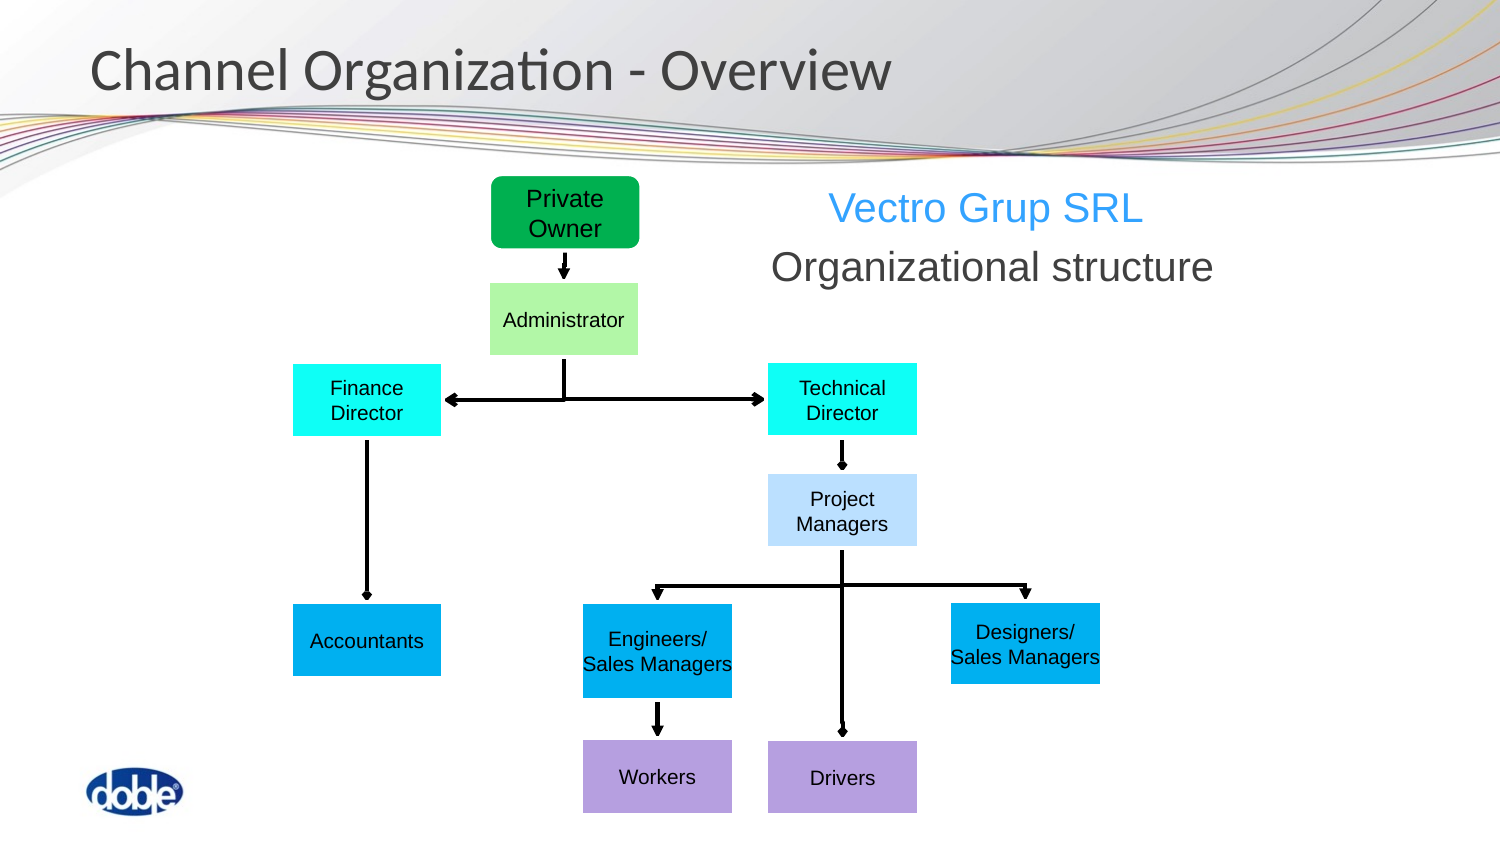

Channel Organization - Overview
Private Owner
Administrator
Finance Director
Accountants
Technical Director
Project Managers

Engineers/
Sales Managers

Workers

Designers/ Sales Managers
Drivers
     Vectro Grup SRL
Organizational structure